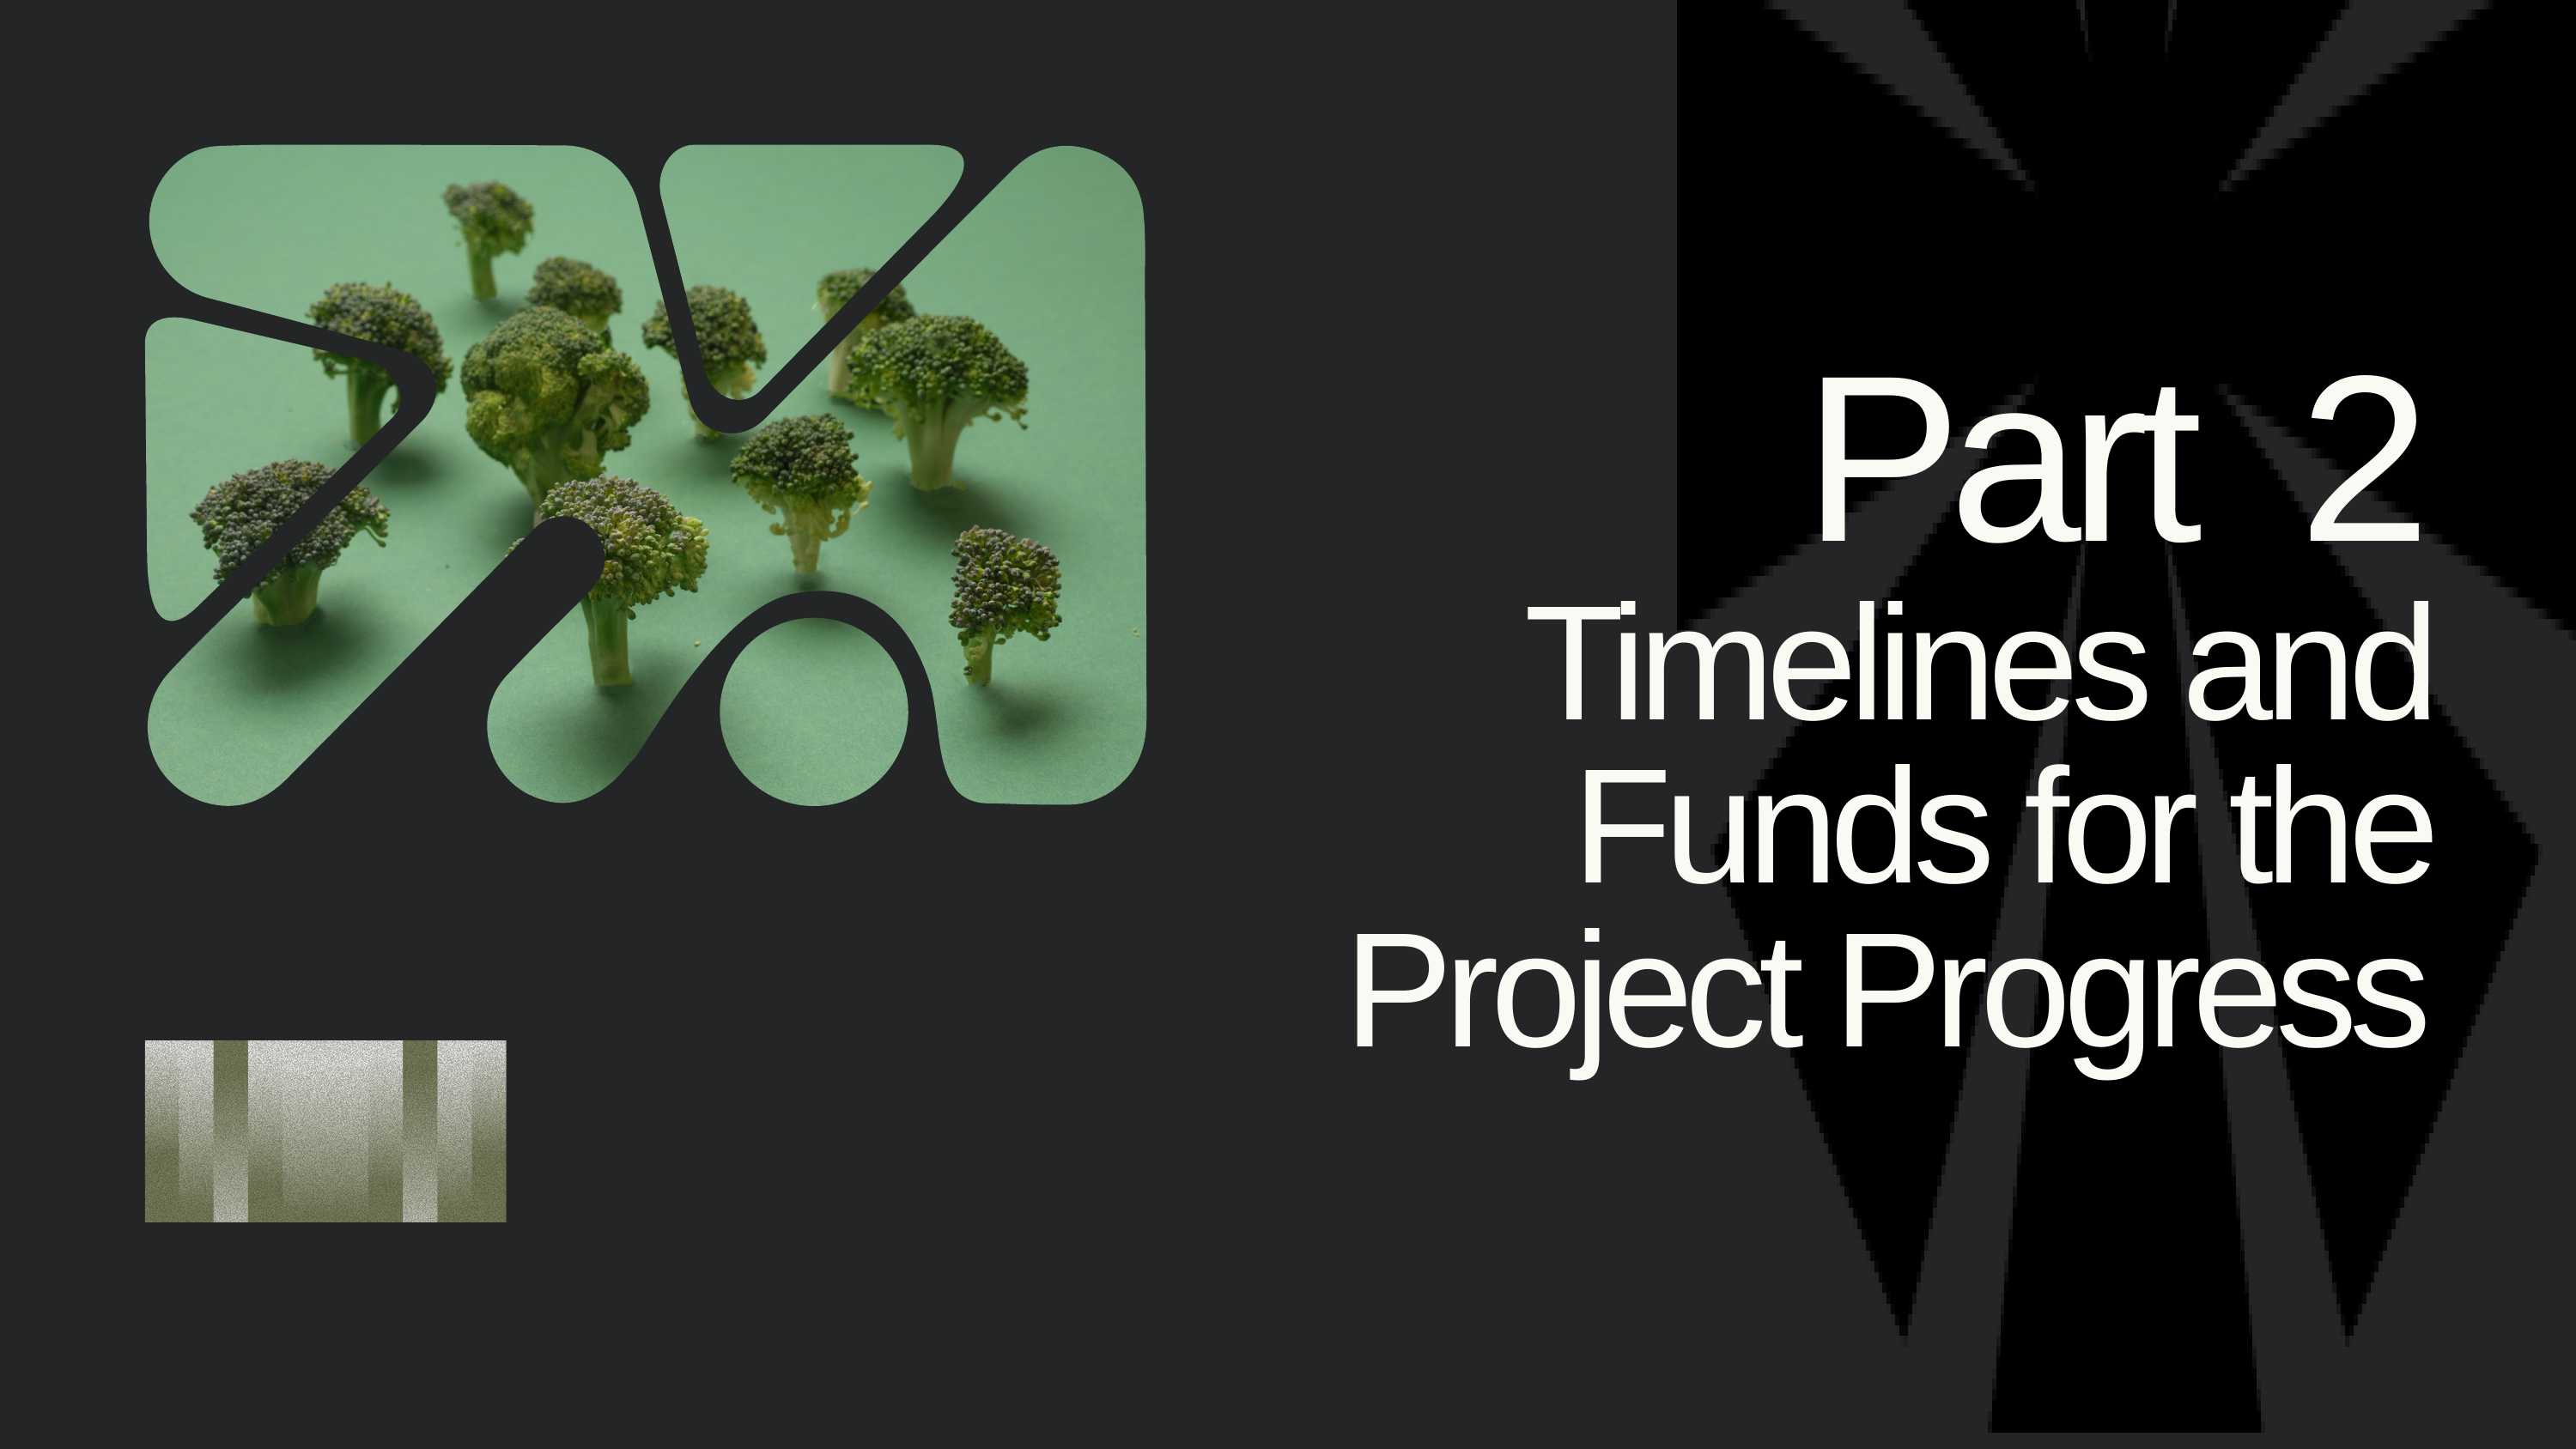

Part  2
Timelines and Funds for the Project Progress